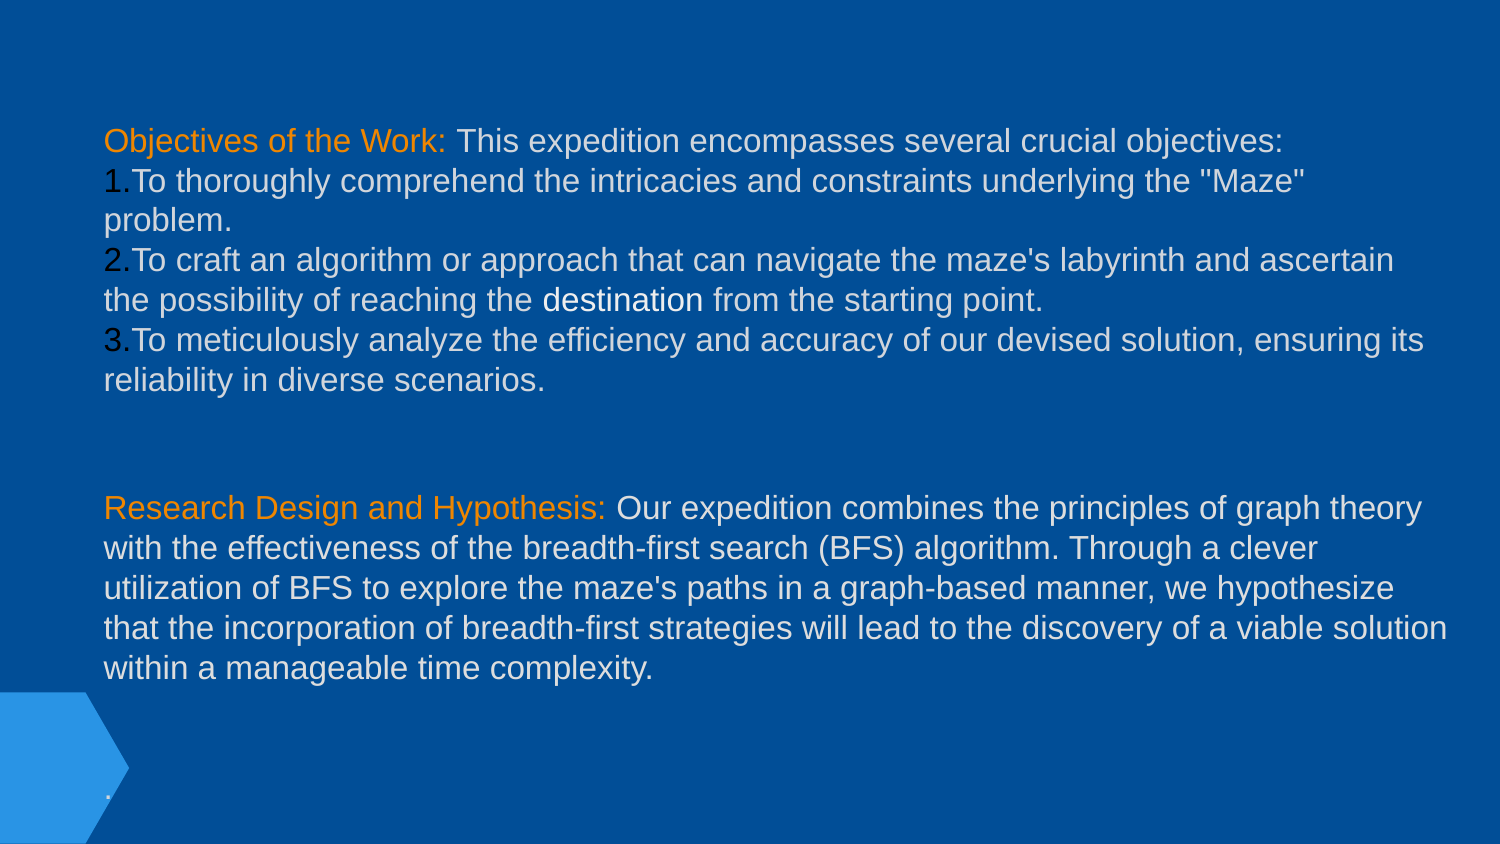

Objectives of the Work: This expedition encompasses several crucial objectives:
To thoroughly comprehend the intricacies and constraints underlying the "Maze" problem.
To craft an algorithm or approach that can navigate the maze's labyrinth and ascertain the possibility of reaching the destination from the starting point.
To meticulously analyze the efficiency and accuracy of our devised solution, ensuring its reliability in diverse scenarios.
Research Design and Hypothesis: Our expedition combines the principles of graph theory with the effectiveness of the breadth-first search (BFS) algorithm. Through a clever utilization of BFS to explore the maze's paths in a graph-based manner, we hypothesize that the incorporation of breadth-first strategies will lead to the discovery of a viable solution within a manageable time complexity.

.